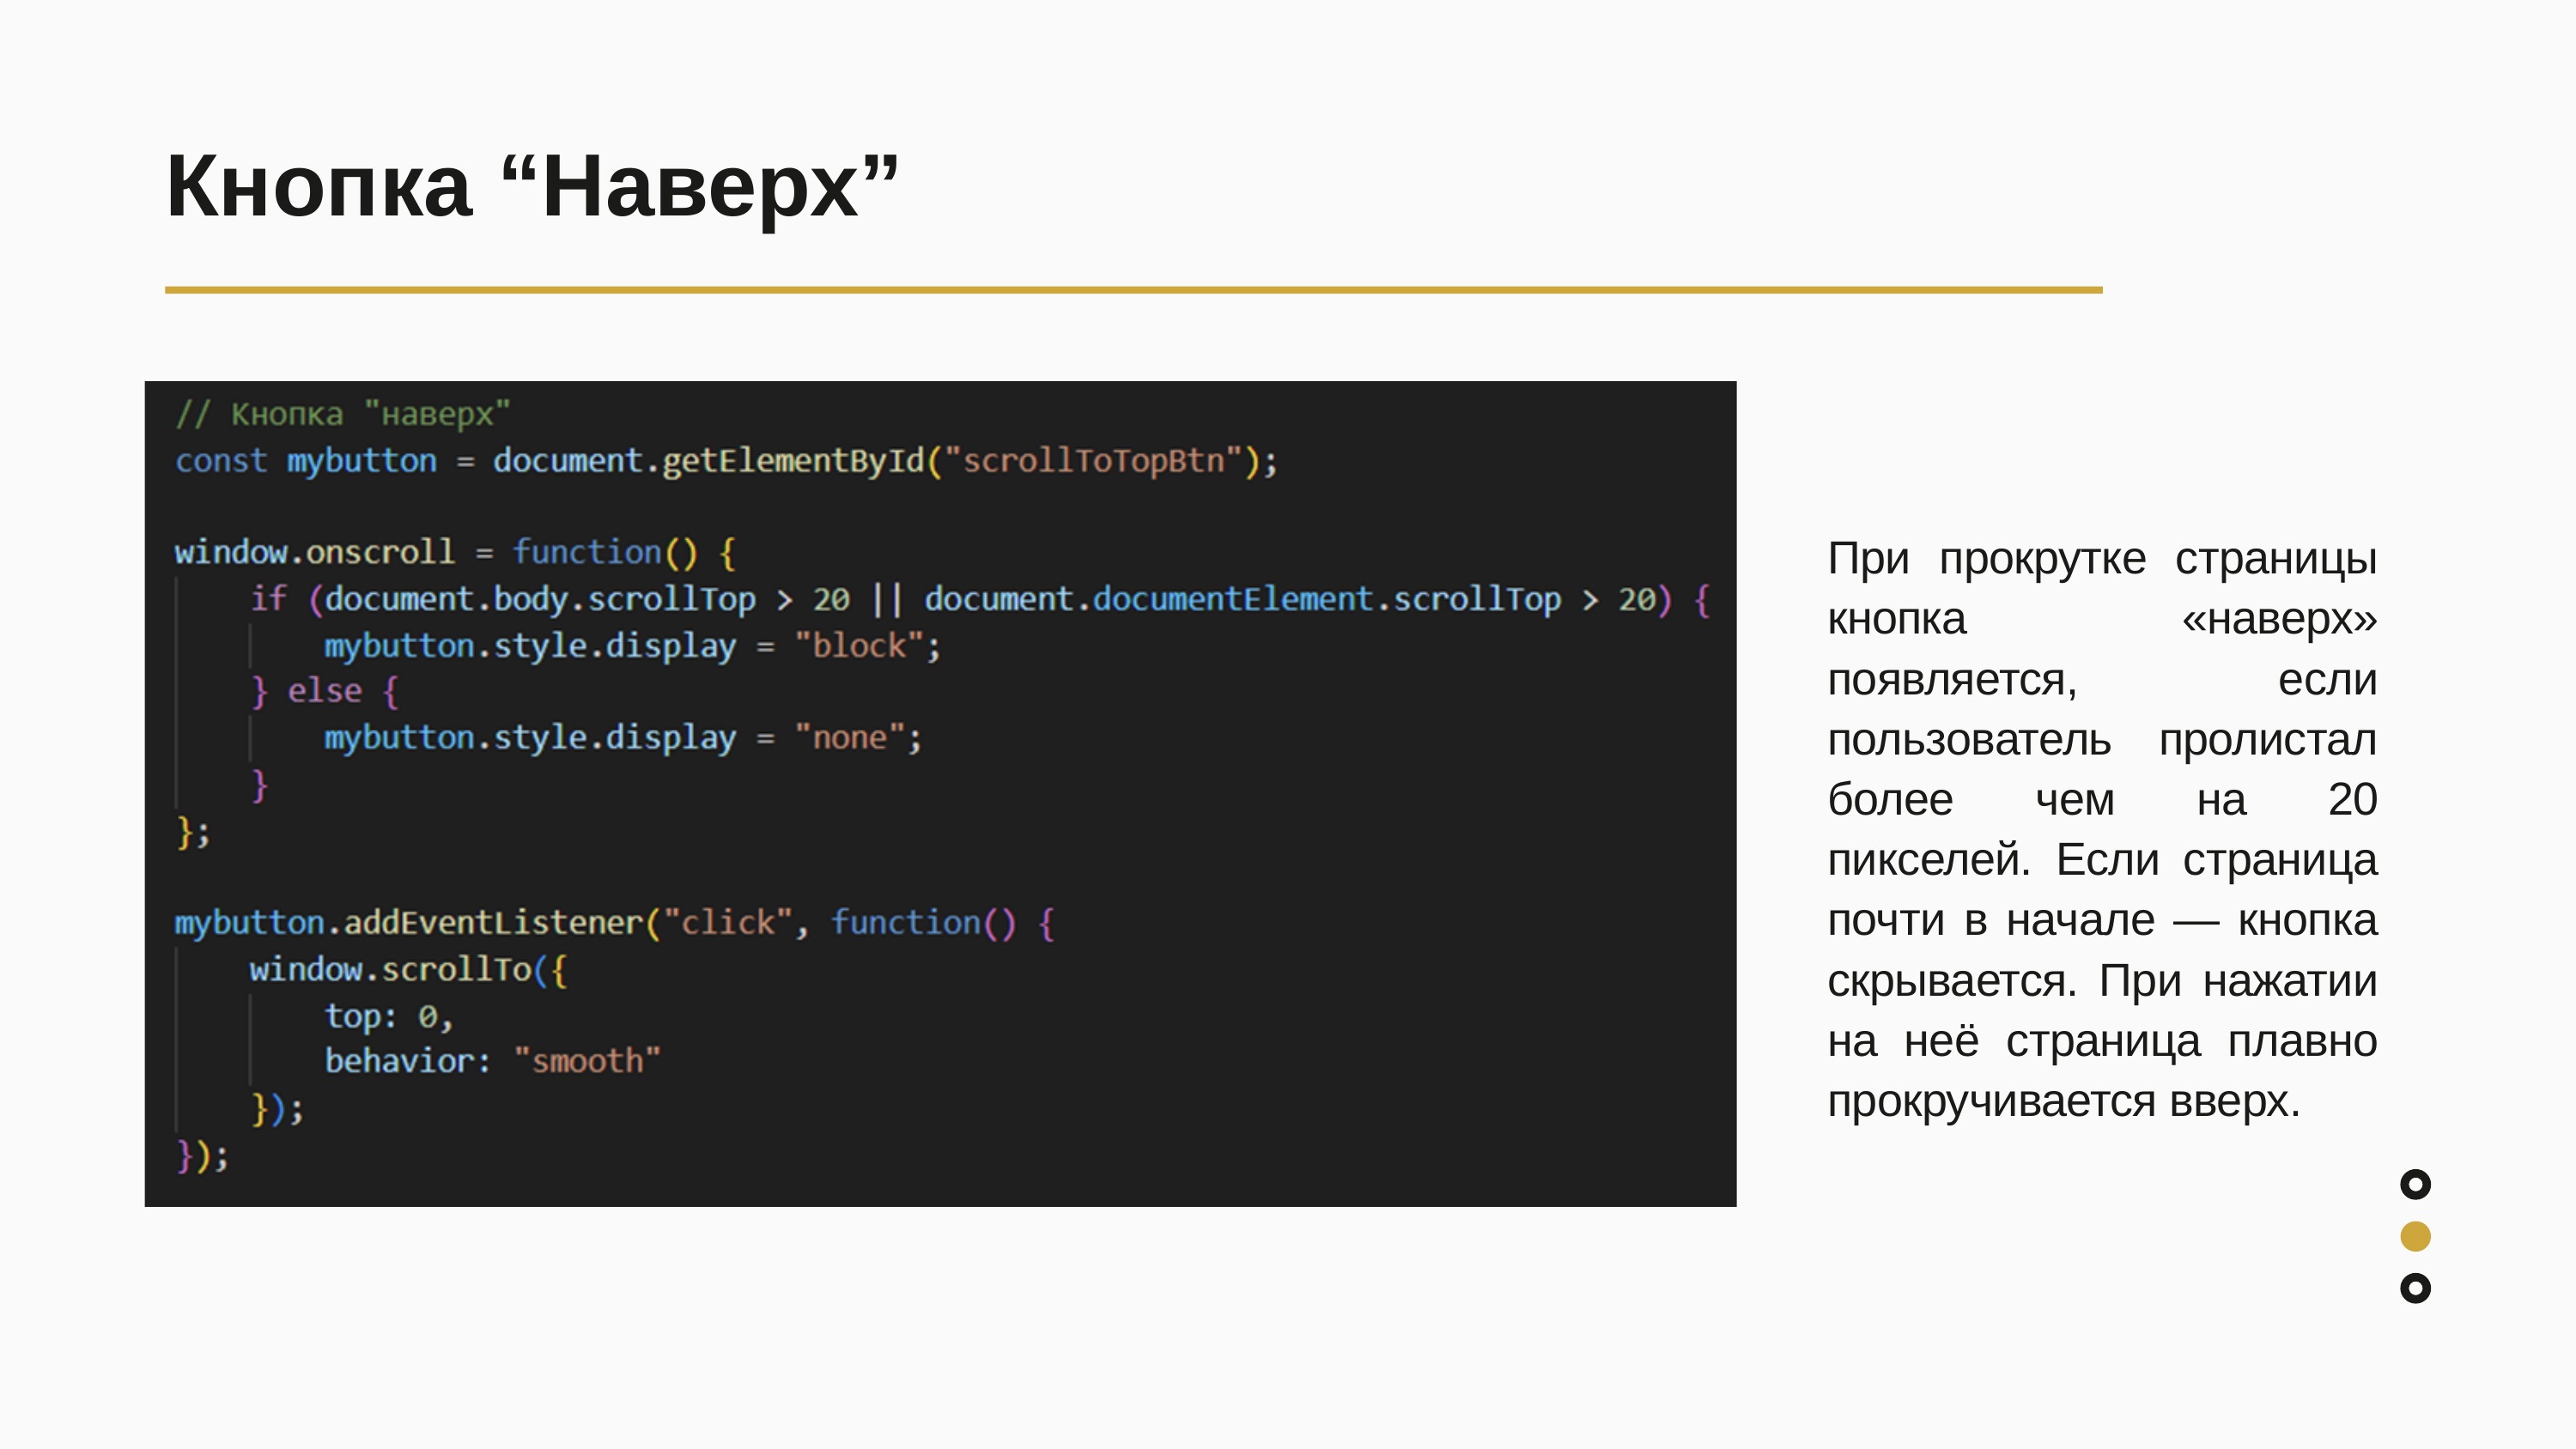

Кнопка “Наверх”

При прокрутке страницы кнопка «наверх» появляется, если пользователь пролистал более чем на 20 пикселей. Если страница почти в начале — кнопка скрывается. При нажатии на неё страница плавно прокручивается вверх.